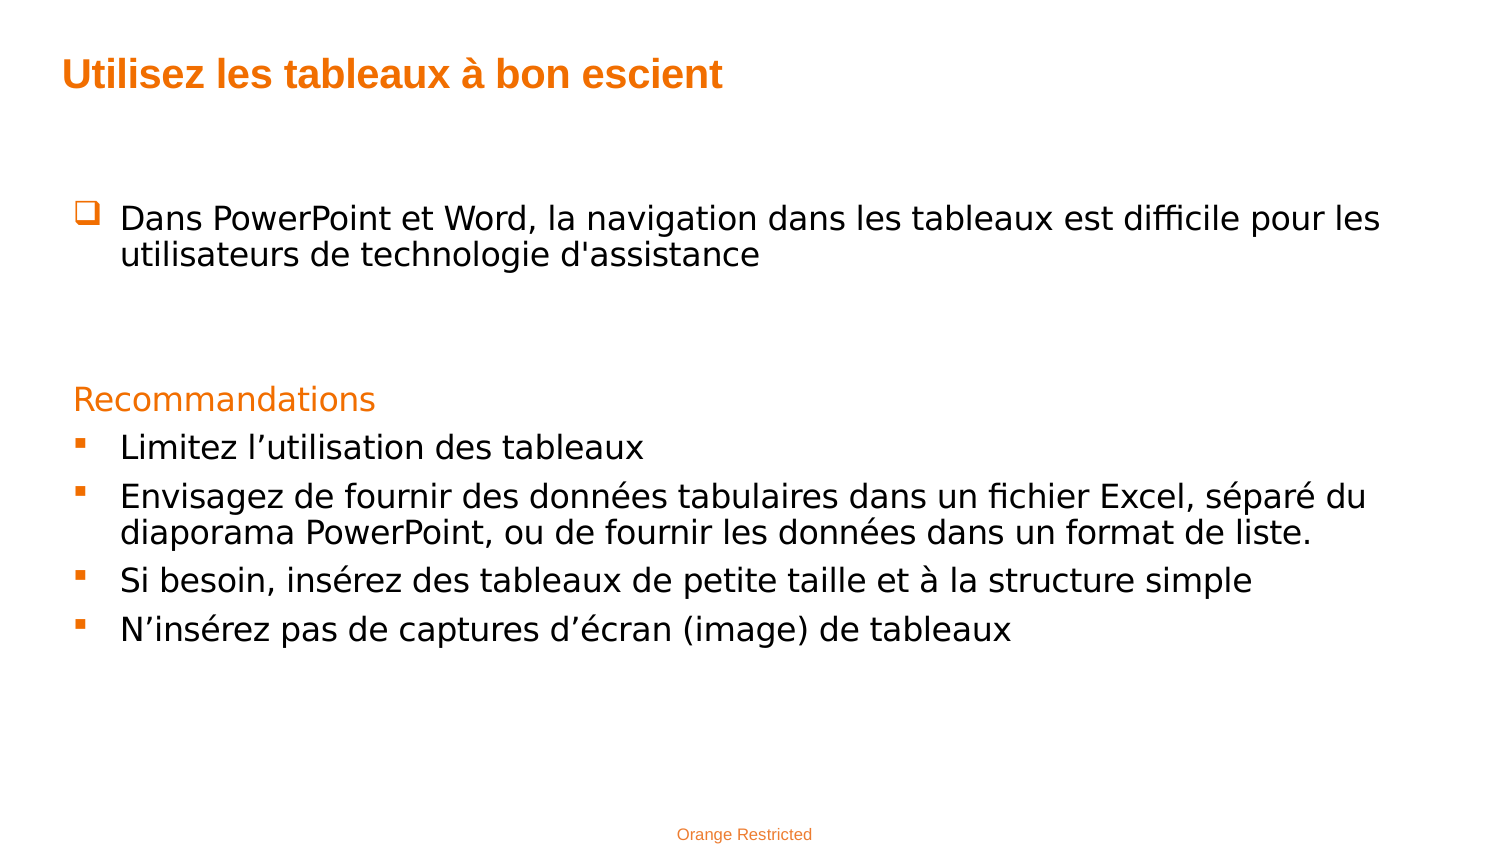

# Utilisez les tableaux à bon escient
Dans PowerPoint et Word, la navigation dans les tableaux est difficile pour les utilisateurs de technologie d'assistance

Recommandations
Limitez l’utilisation des tableaux
Envisagez de fournir des données tabulaires dans un fichier Excel, séparé du diaporama PowerPoint, ou de fournir les données dans un format de liste.
Si besoin, insérez des tableaux de petite taille et à la structure simple
N’insérez pas de captures d’écran (image) de tableaux